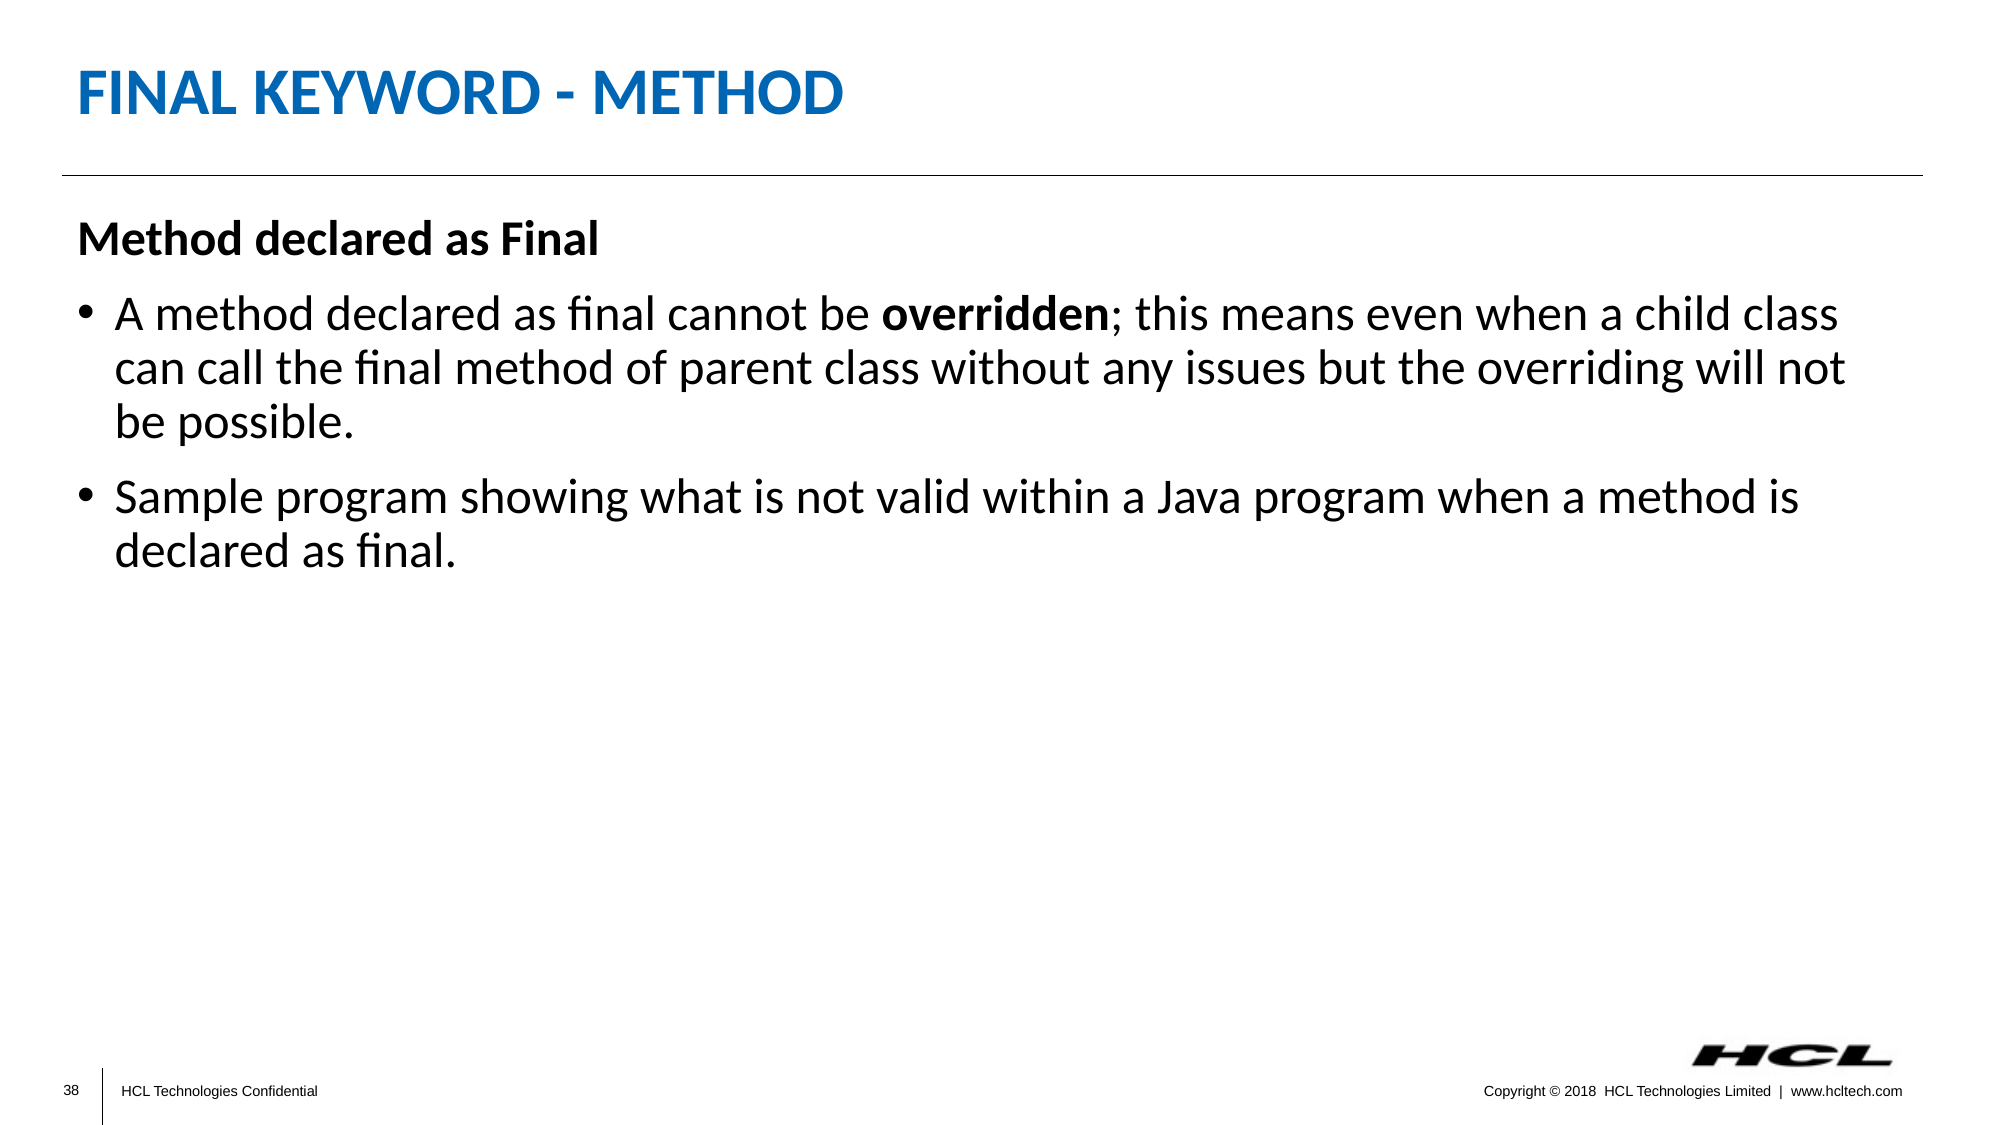

# Final Keyword - method
Method declared as Final
A method declared as final cannot be overridden; this means even when a child class can call the final method of parent class without any issues but the overriding will not be possible.
Sample program showing what is not valid within a Java program when a method is declared as final.